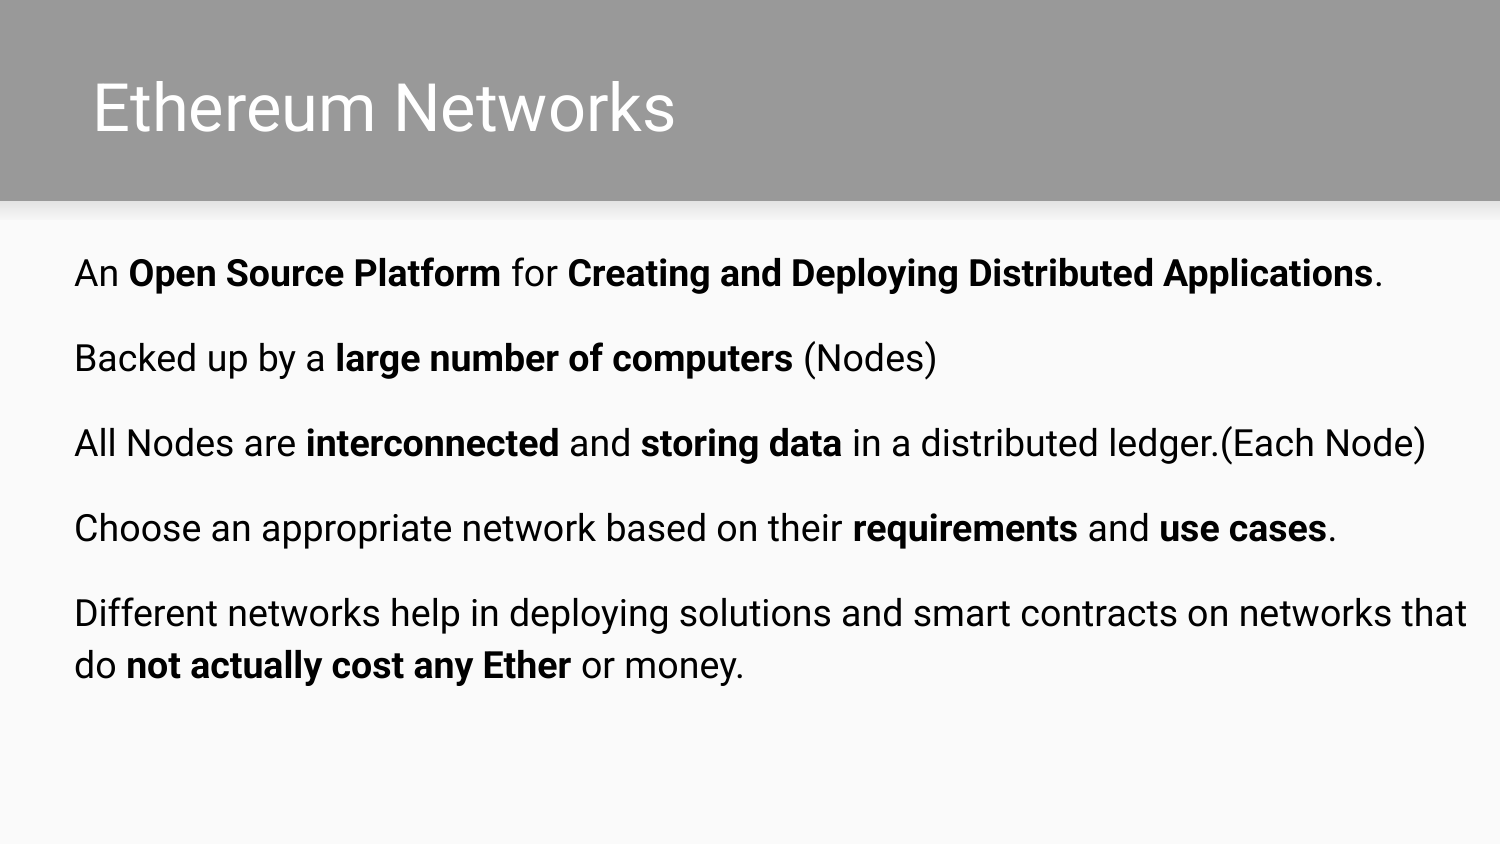

# Ethereum Networks
An Open Source Platform for Creating and Deploying Distributed Applications.
Backed up by a large number of computers (Nodes)
All Nodes are interconnected and storing data in a distributed ledger.(Each Node)
Choose an appropriate network based on their requirements and use cases.
Different networks help in deploying solutions and smart contracts on networks that do not actually cost any Ether or money.